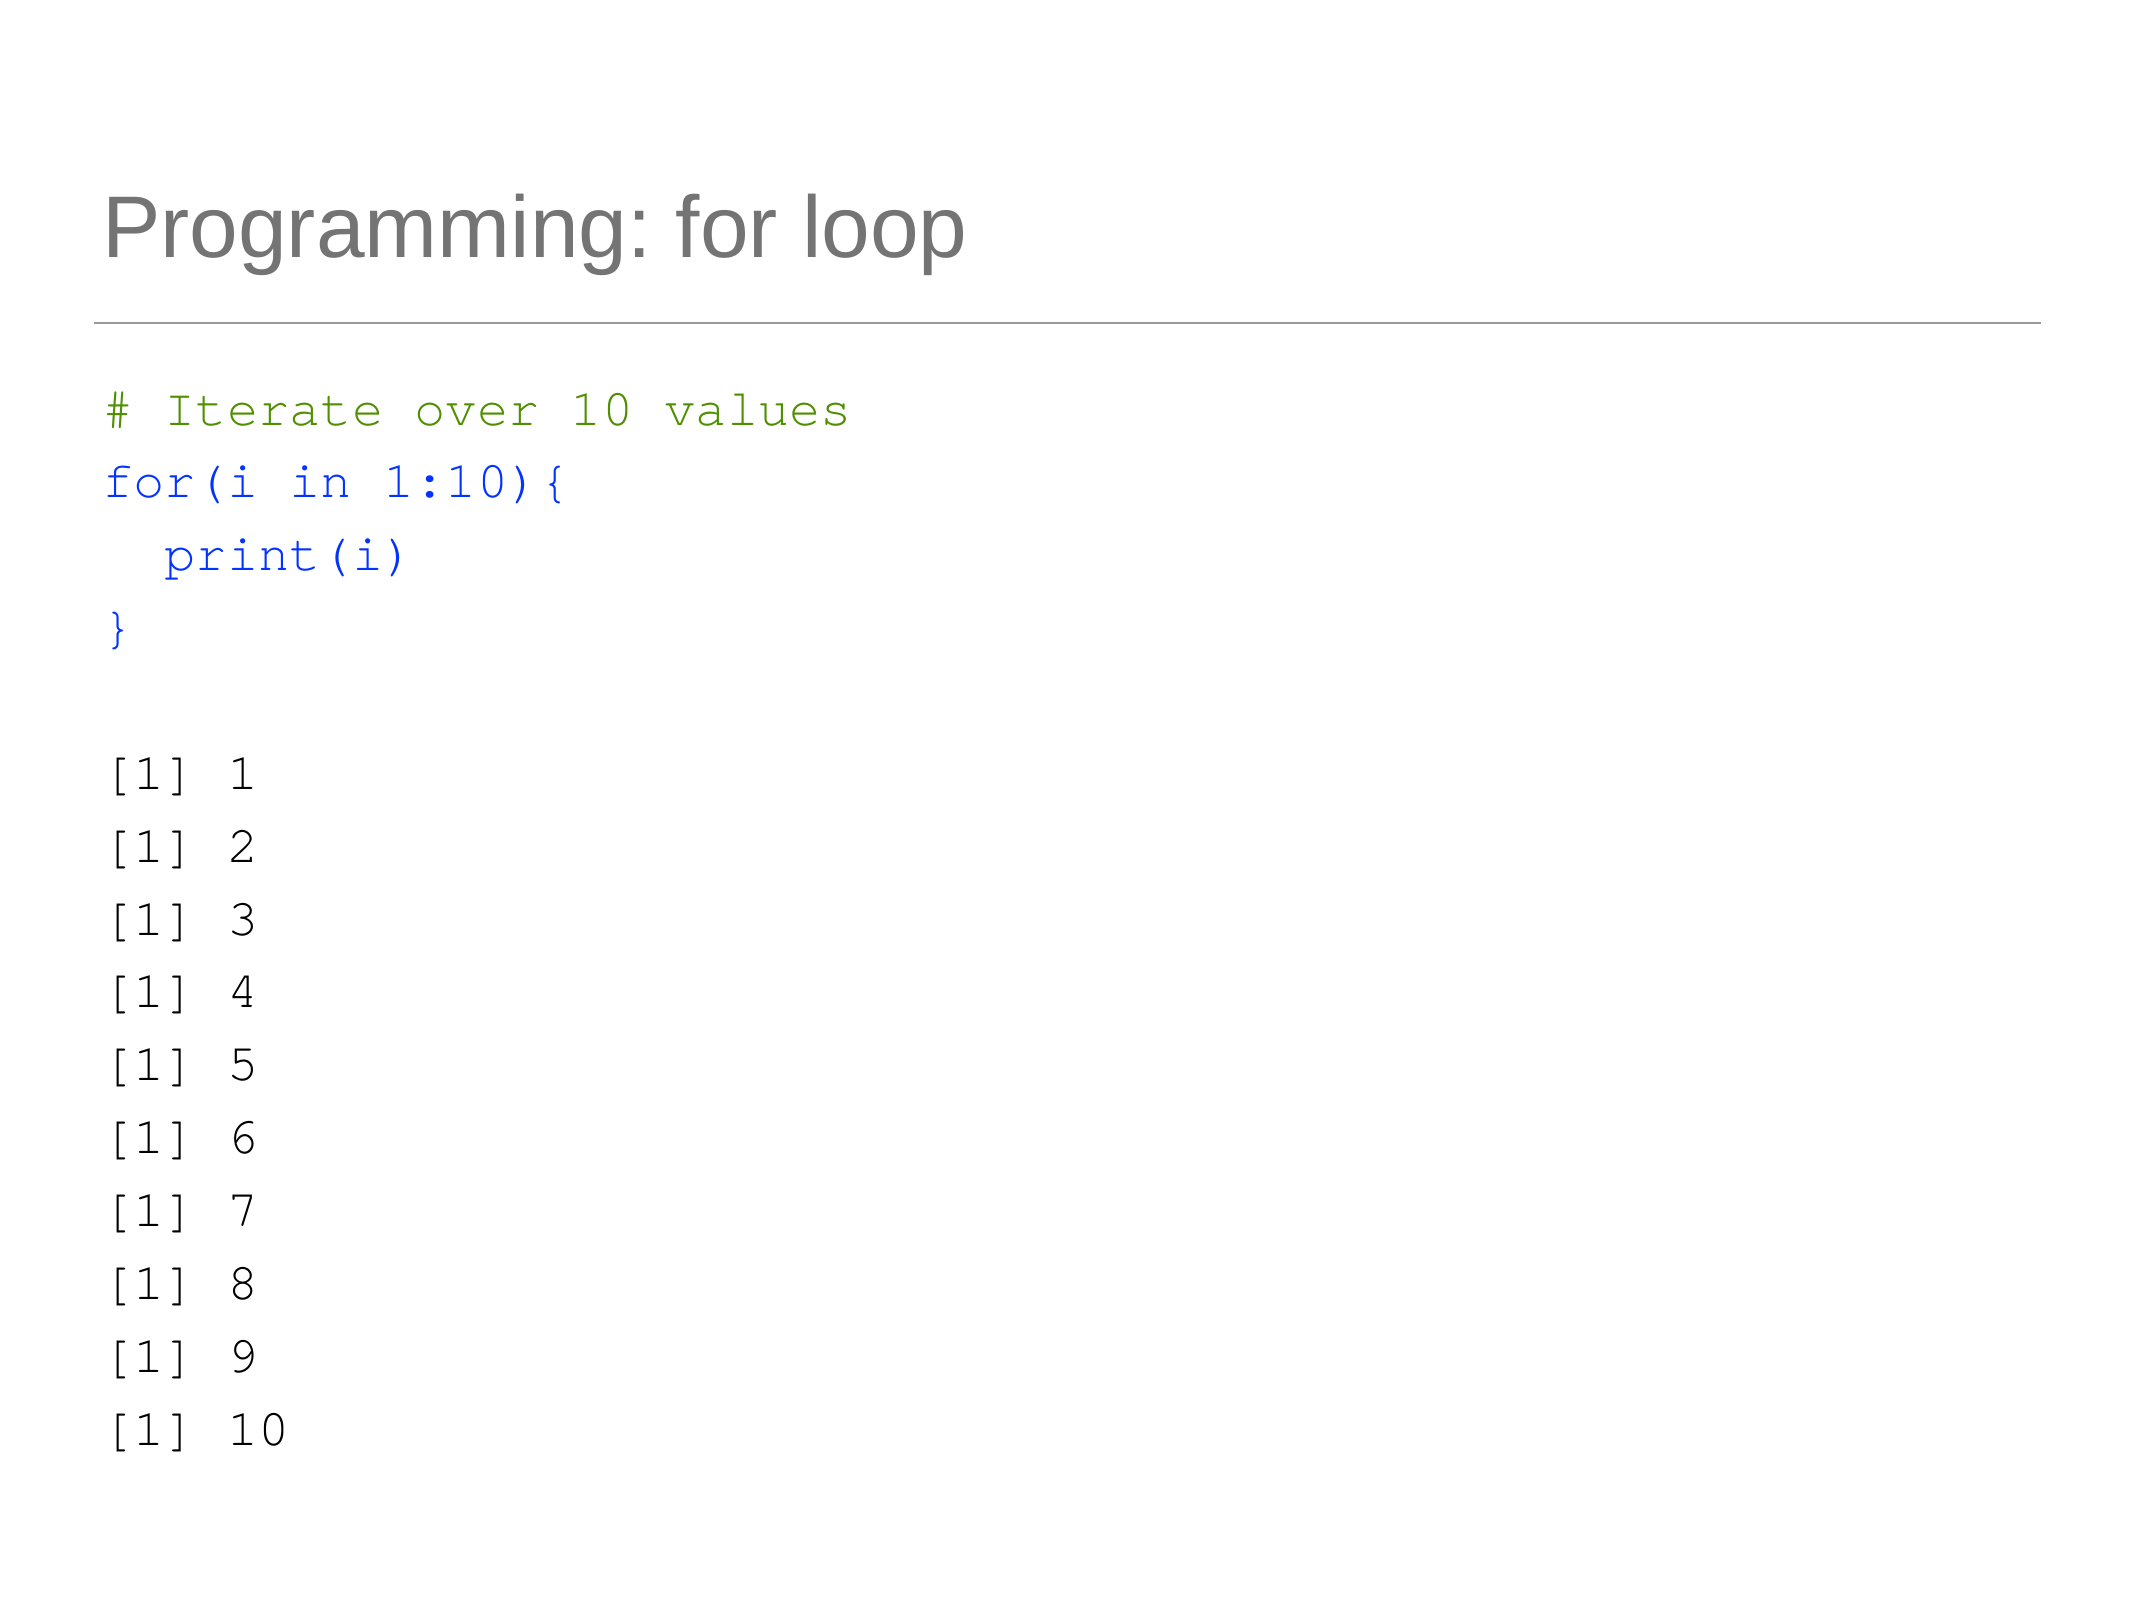

# Programming: for loop
# Iterate over 10 values
for(i in 1:10){
  print(i)
}

[1] 1
[1] 2
[1] 3
[1] 4
[1] 5
[1] 6
[1] 7
[1] 8
[1] 9
[1] 10